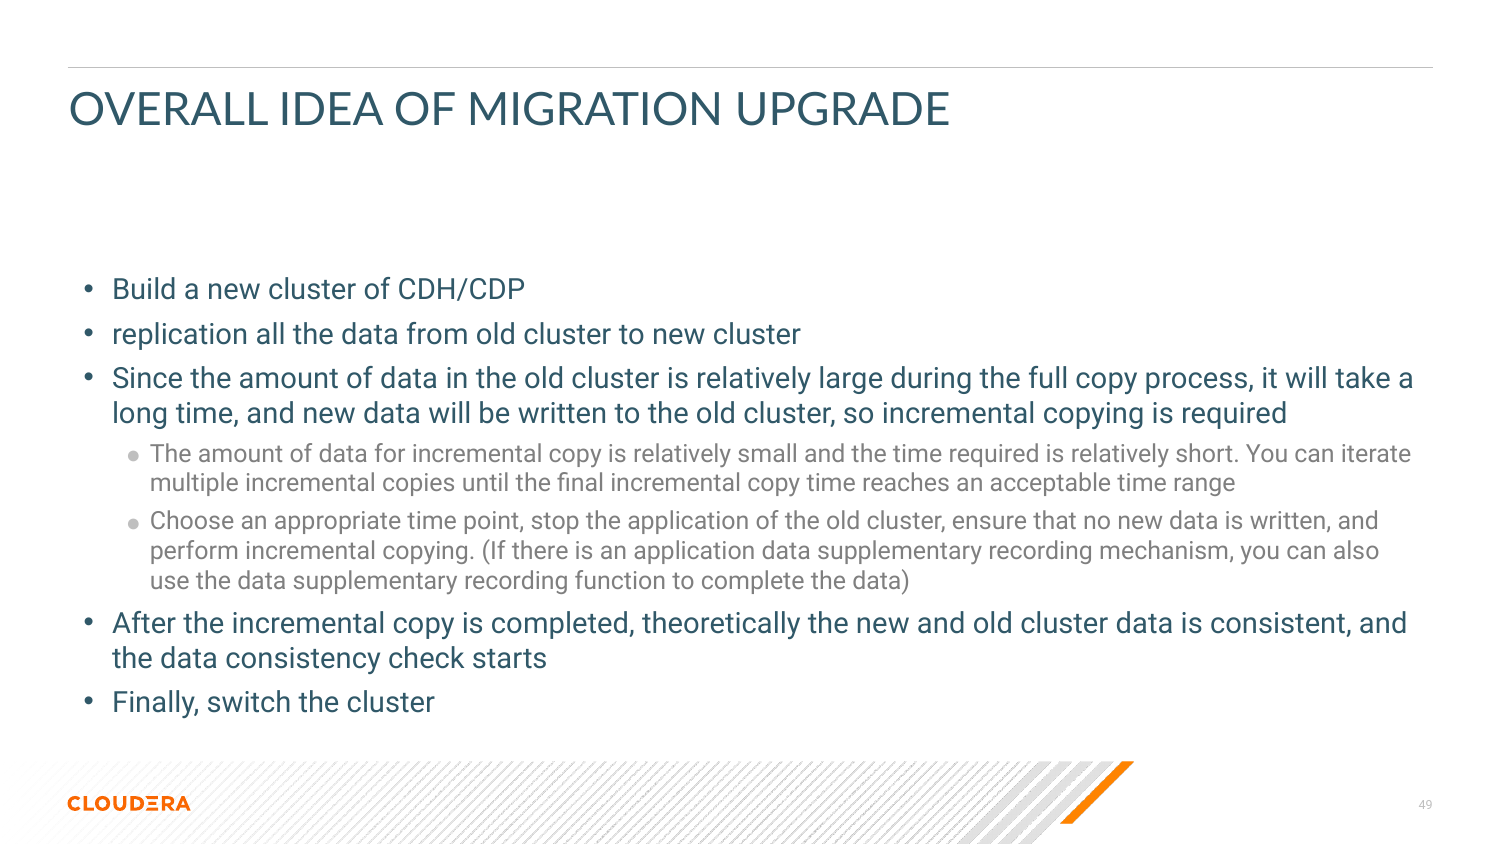

# OVERALL IDEA OF MIGRATION UPGRADE

Build a new cluster of CDH/CDP
replication all the data from old cluster to new cluster
Since the amount of data in the old cluster is relatively large during the full copy process, it will take a long time, and new data will be written to the old cluster, so incremental copying is required
The amount of data for incremental copy is relatively small and the time required is relatively short. You can iterate multiple incremental copies until the final incremental copy time reaches an acceptable time range
Choose an appropriate time point, stop the application of the old cluster, ensure that no new data is written, and perform incremental copying. (If there is an application data supplementary recording mechanism, you can also use the data supplementary recording function to complete the data)
After the incremental copy is completed, theoretically the new and old cluster data is consistent, and the data consistency check starts
Finally, switch the cluster